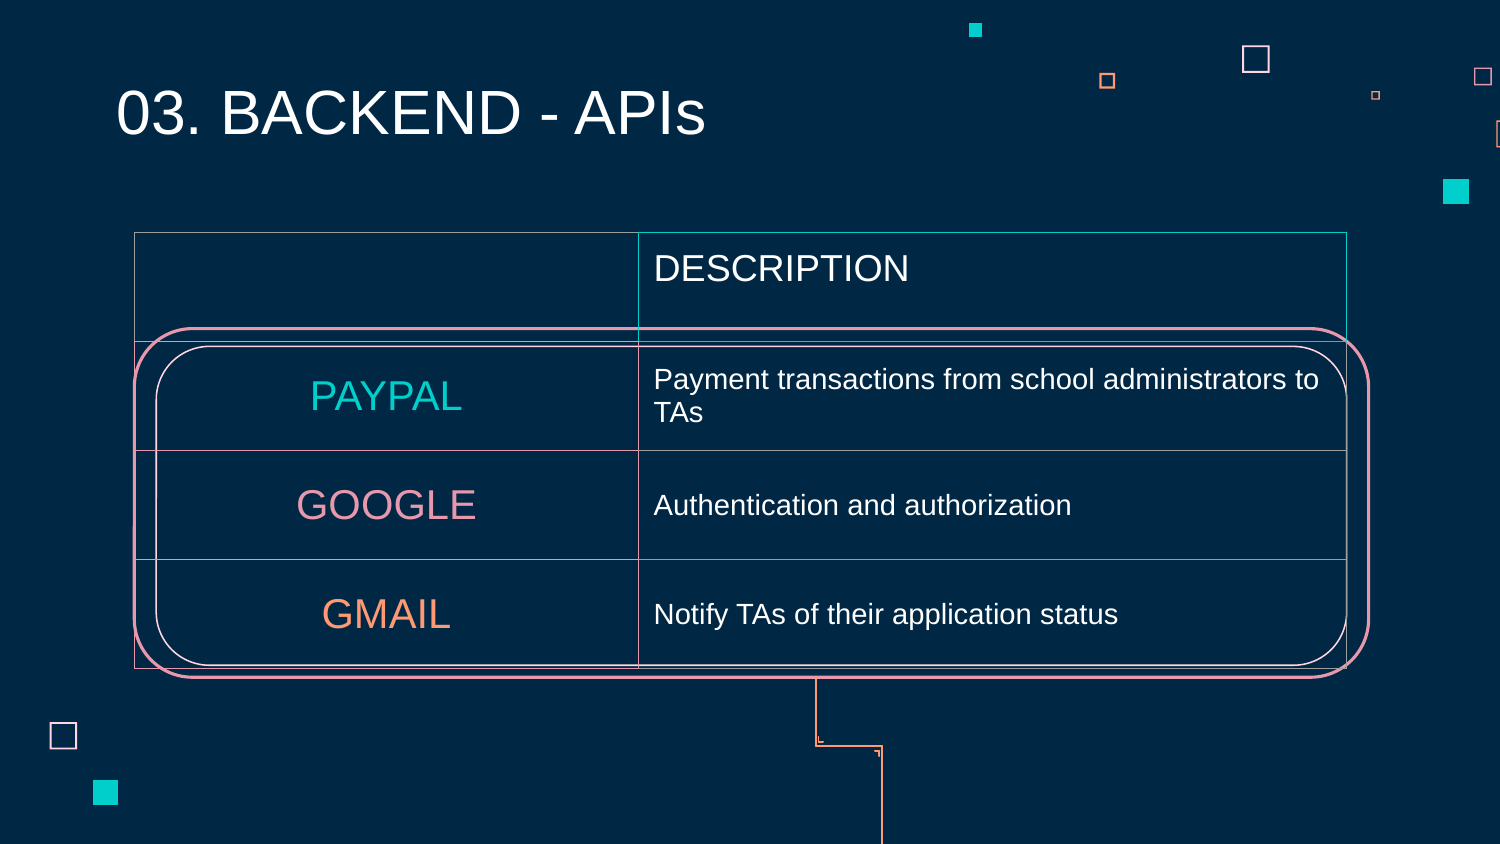

# 03. BACKEND - APIs
|  | DESCRIPTION |  |
| --- | --- | --- |
| PAYPAL | Payment transactions from school administrators to TAs |  |
| GOOGLE | Authentication and authorization |  |
| GMAIL | Notify TAs of their application status |  |